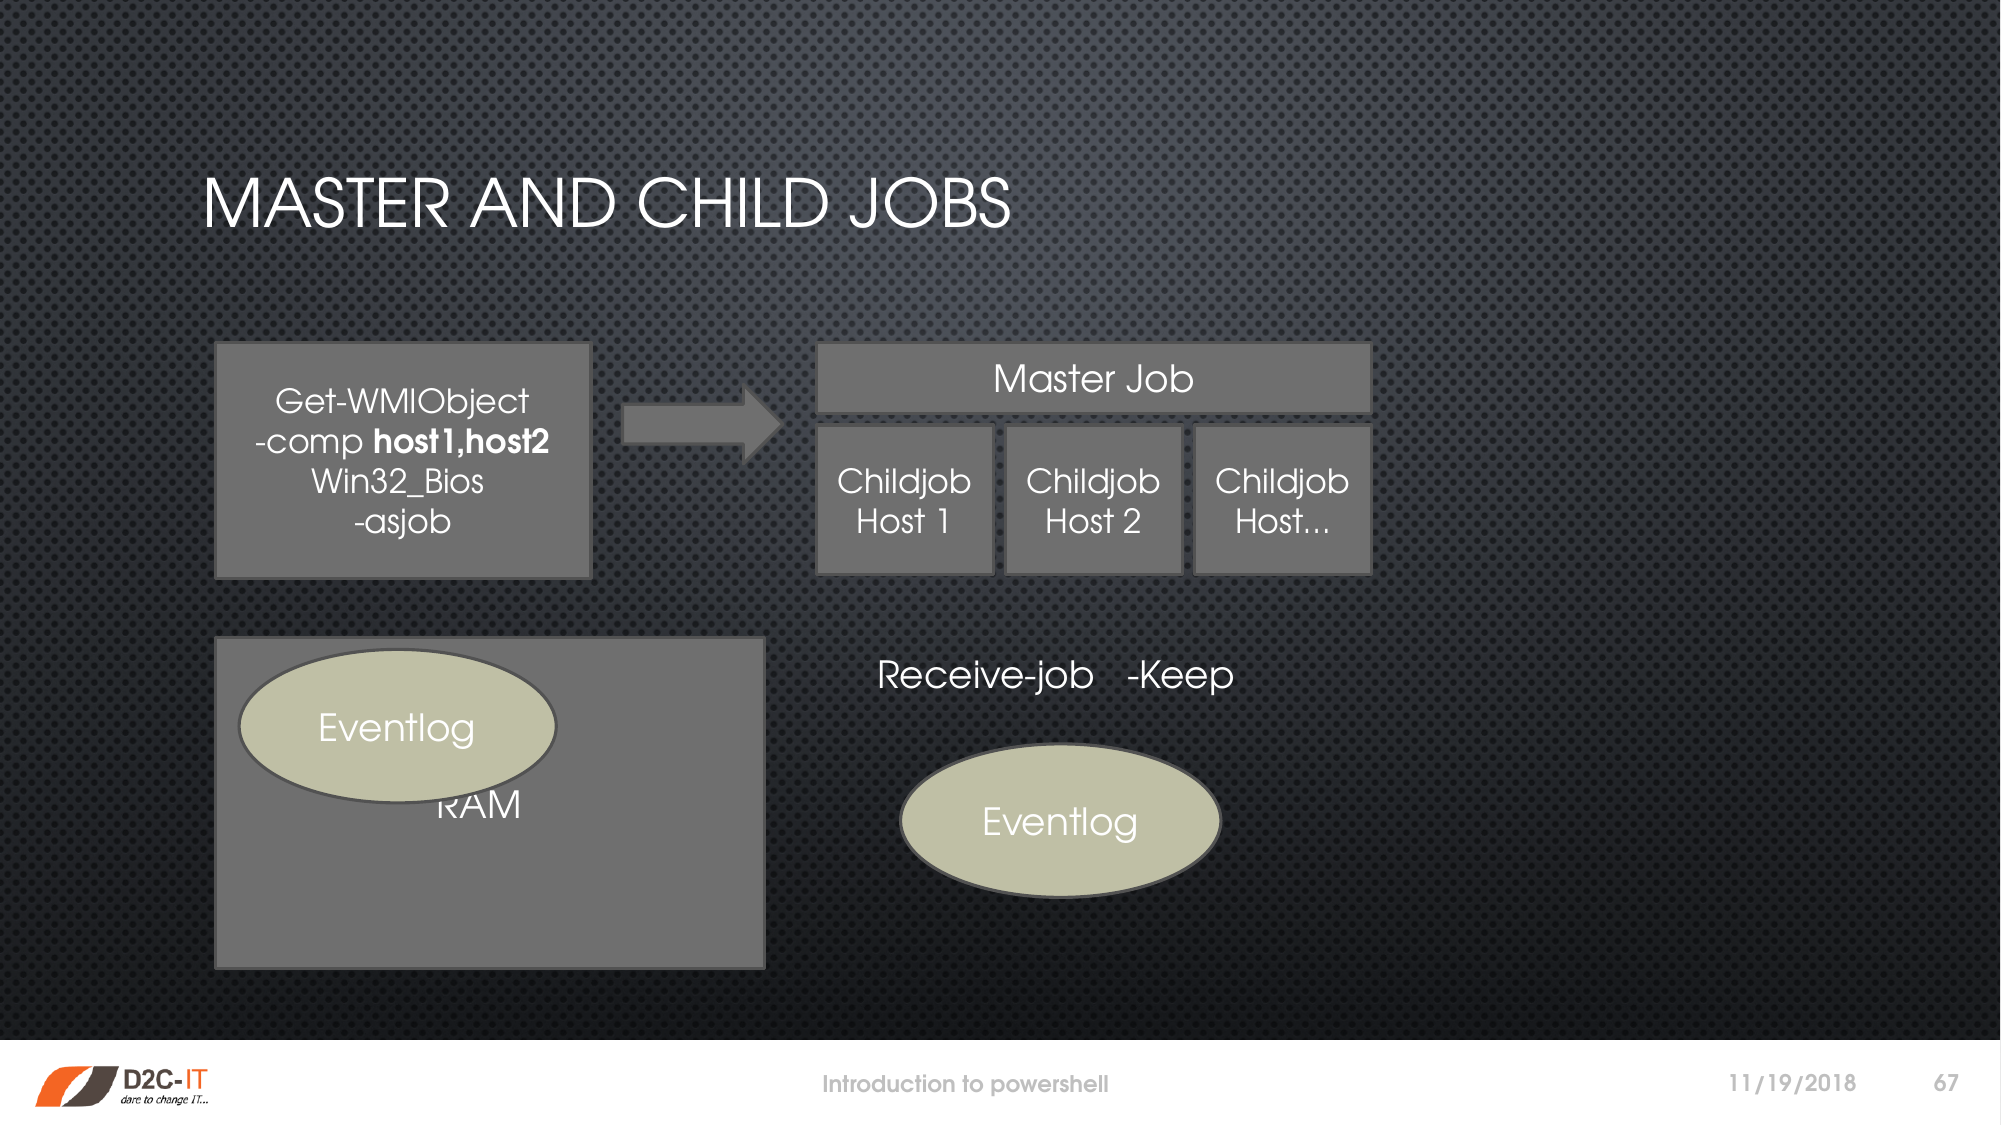

# Master and child jobs

Get-WMIObject
-comp host1,host2
Win32_Bios
-asjob
Master Job

Childjob Host 1
Childjob Host 2
Childjob Host…
RAM
Receive-job
 -Keep
Eventlog
Eventlog
11/19/2018
67
Introduction to powershell